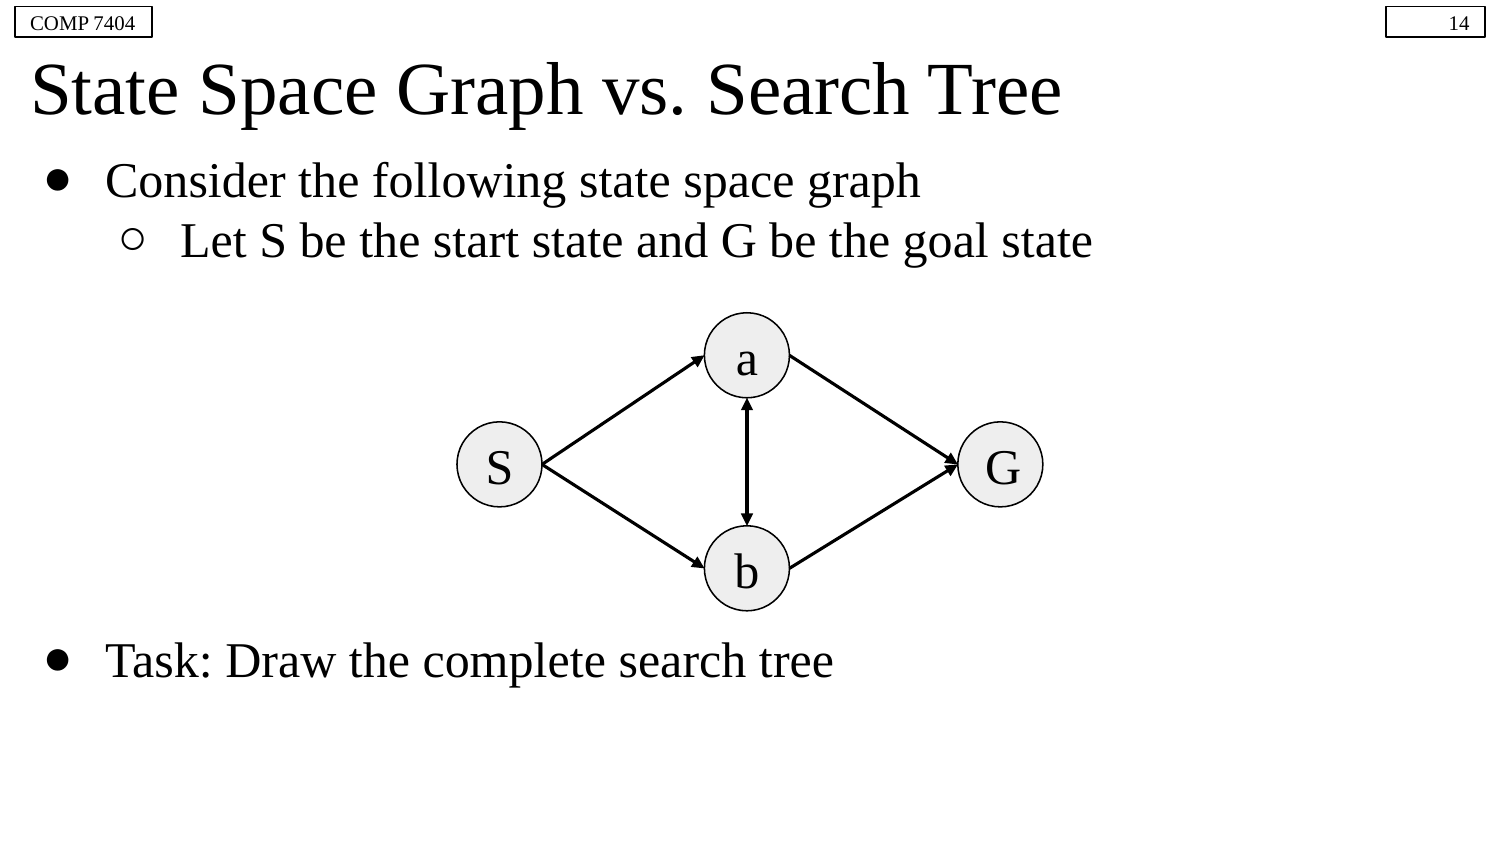

COMP 7404
14
# State Space Graph vs. Search Tree
Consider the following state space graph
Let S be the start state and G be the goal state

Task: Draw the complete search tree
a
S
G
b